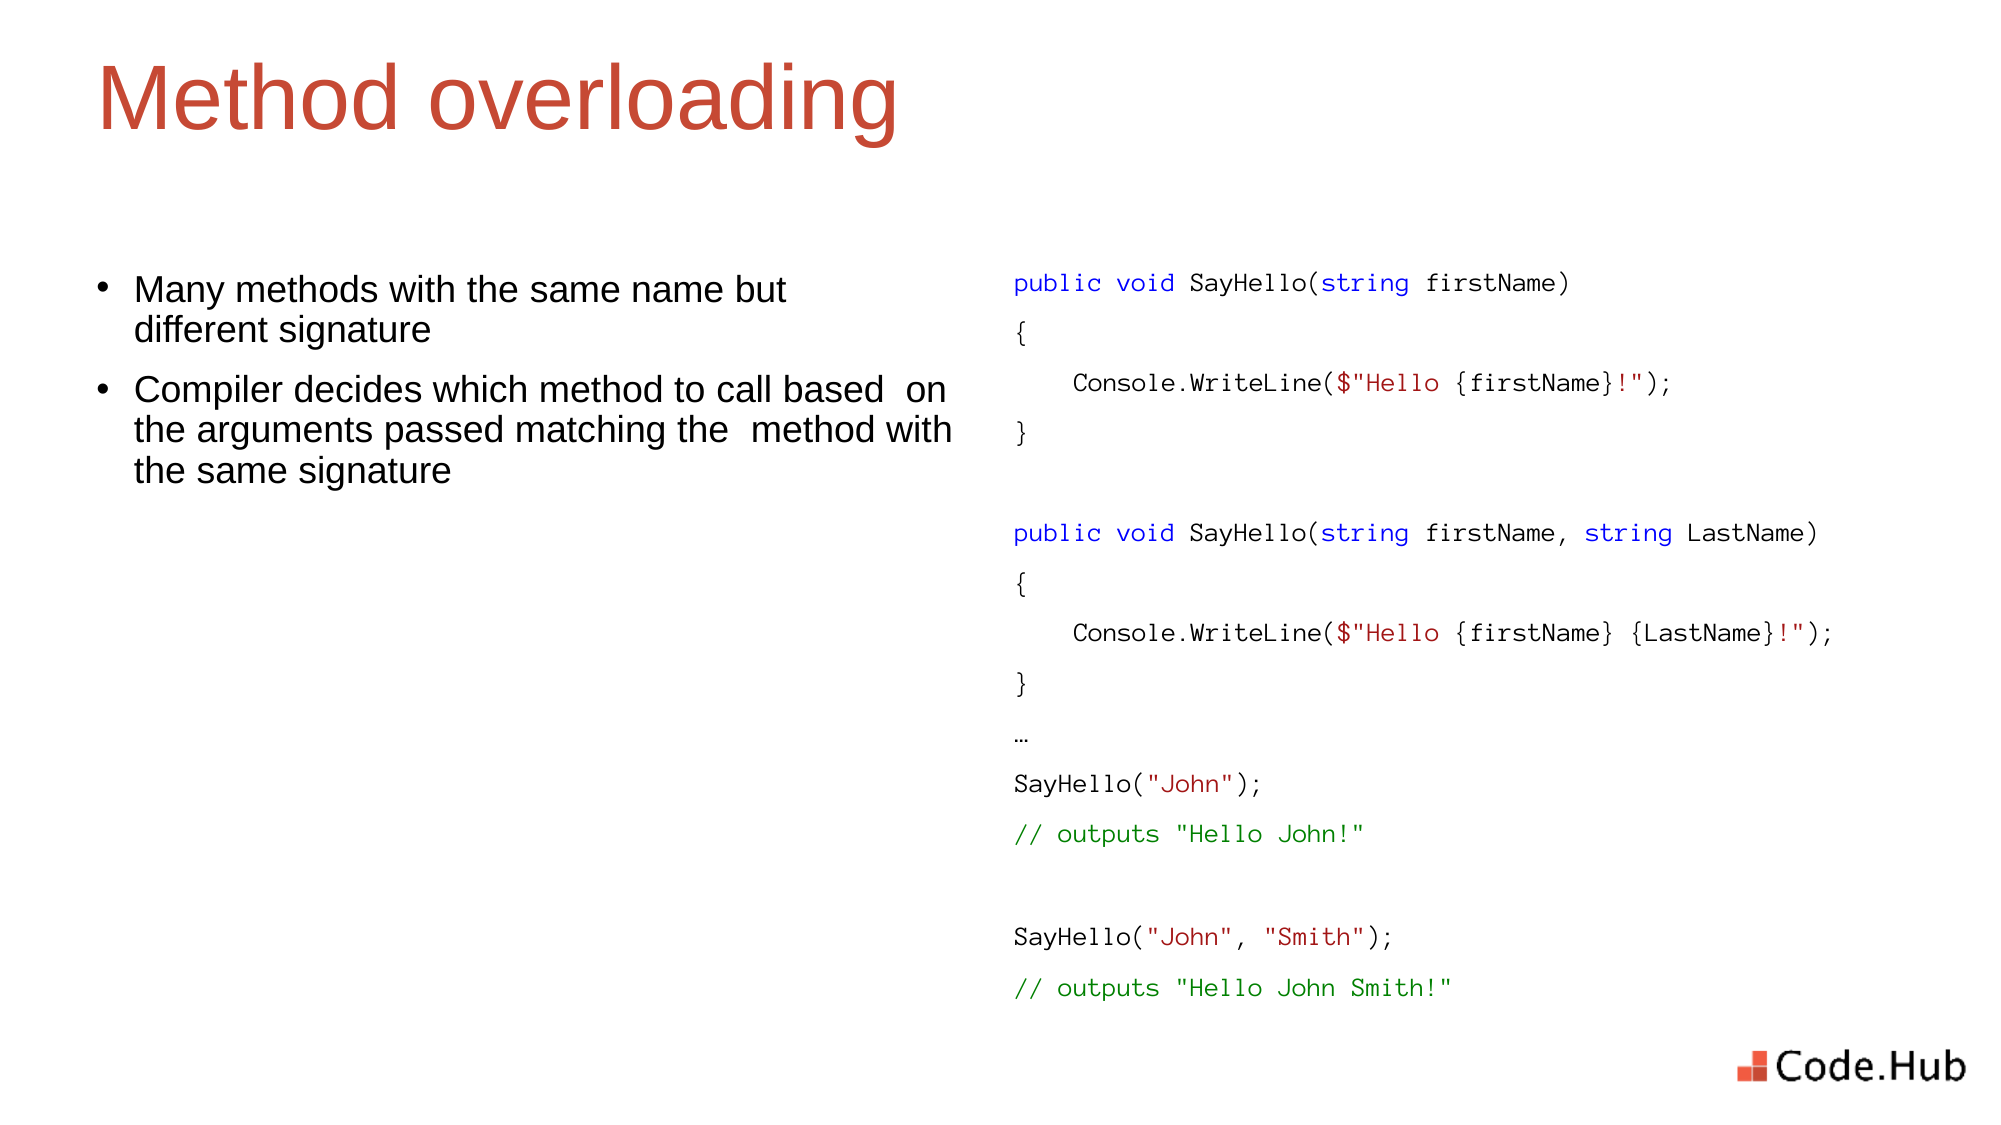

# Method overloading
public void SayHello(string firstName)
{
Console.WriteLine($"Hello {firstName}!");
}
public void SayHello(string firstName, string LastName)  Console.WriteLine($"Hello {firstName} {LastName}!");
Many methods with the same name but  different signature
Compiler decides which method to call based  on the arguments passed matching the  method with the same signature
{
}
…
SayHello("John");
// outputs "Hello John!"

SayHello("John", "Smith");
// outputs "Hello John Smith!"